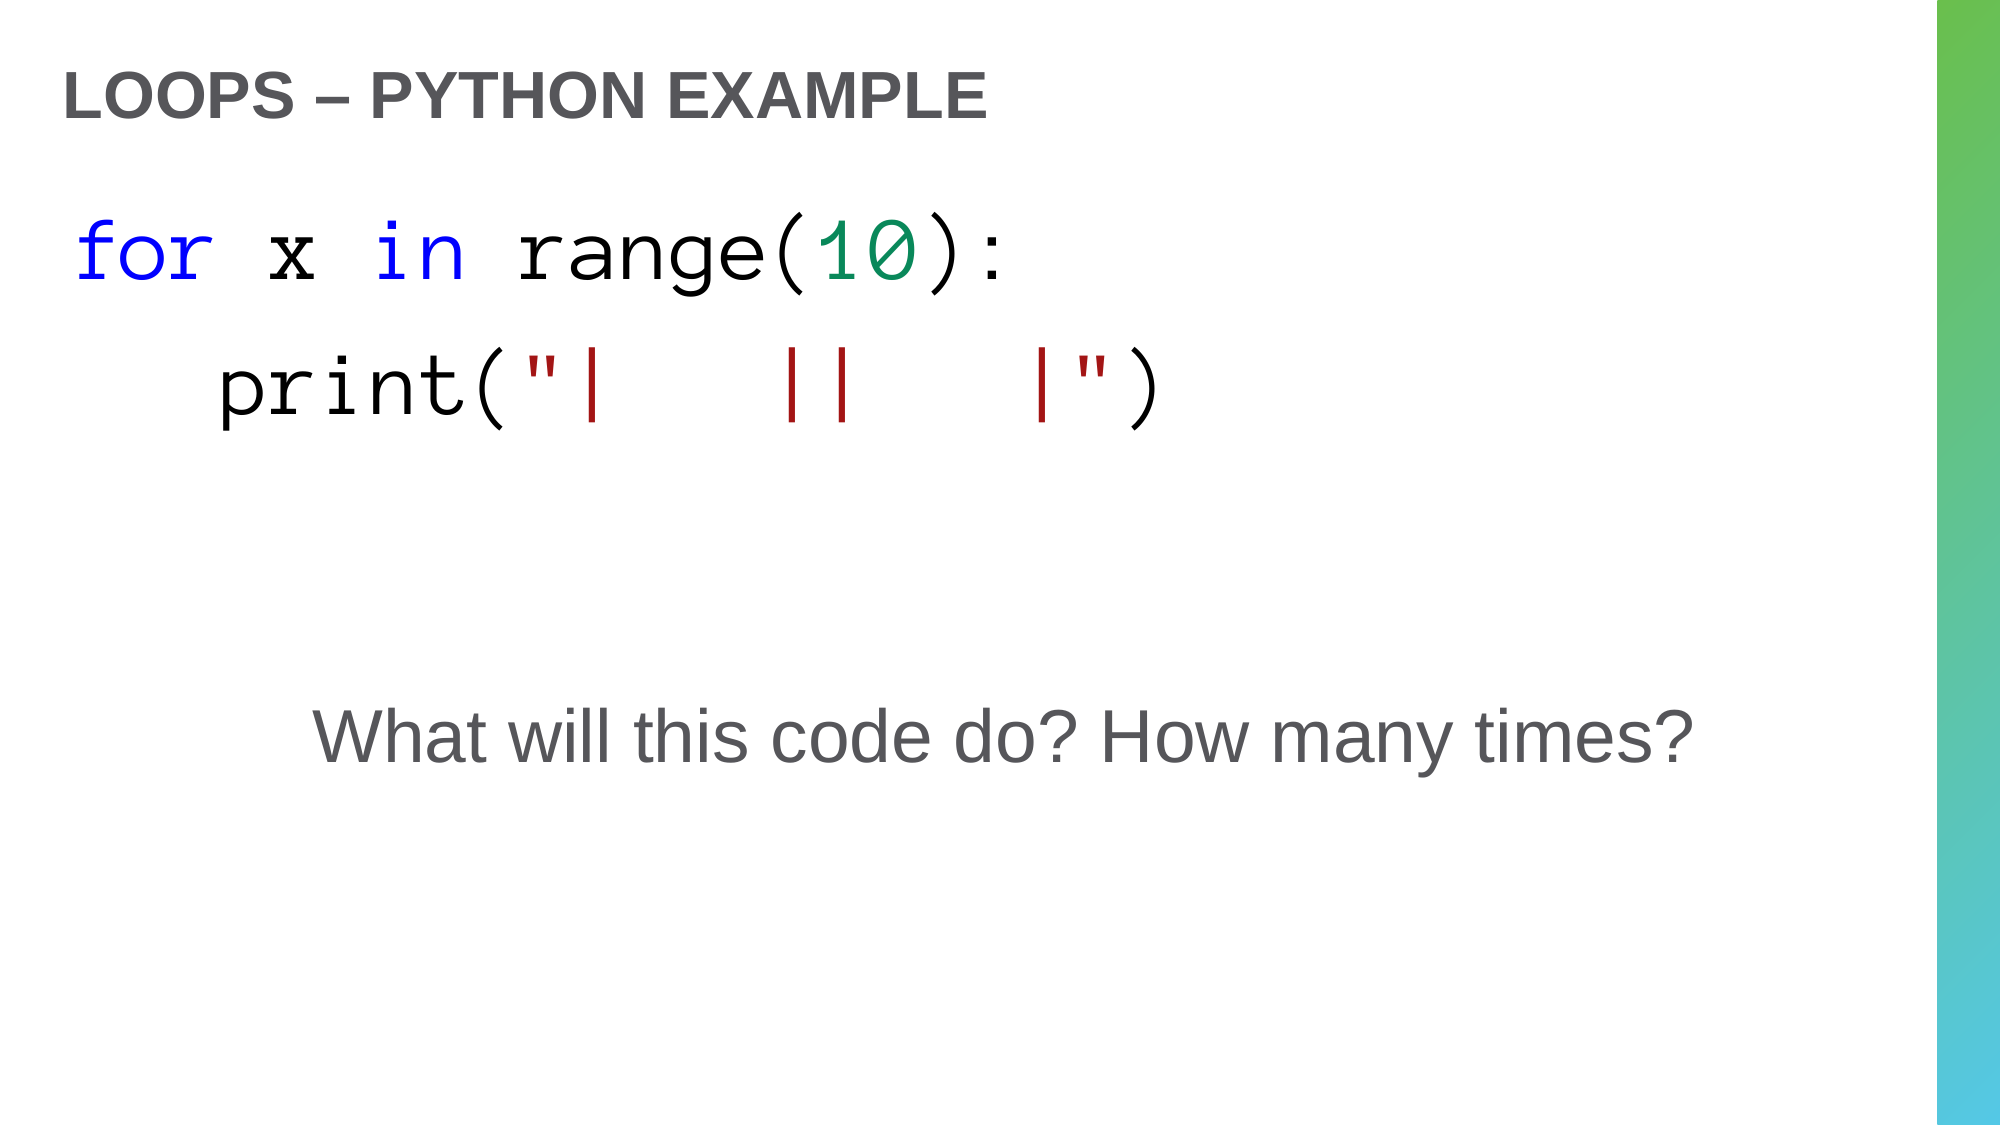

# Loops – Python Example
for x in range(10):
	print("|   ||   |")

What will this code do? How many times?